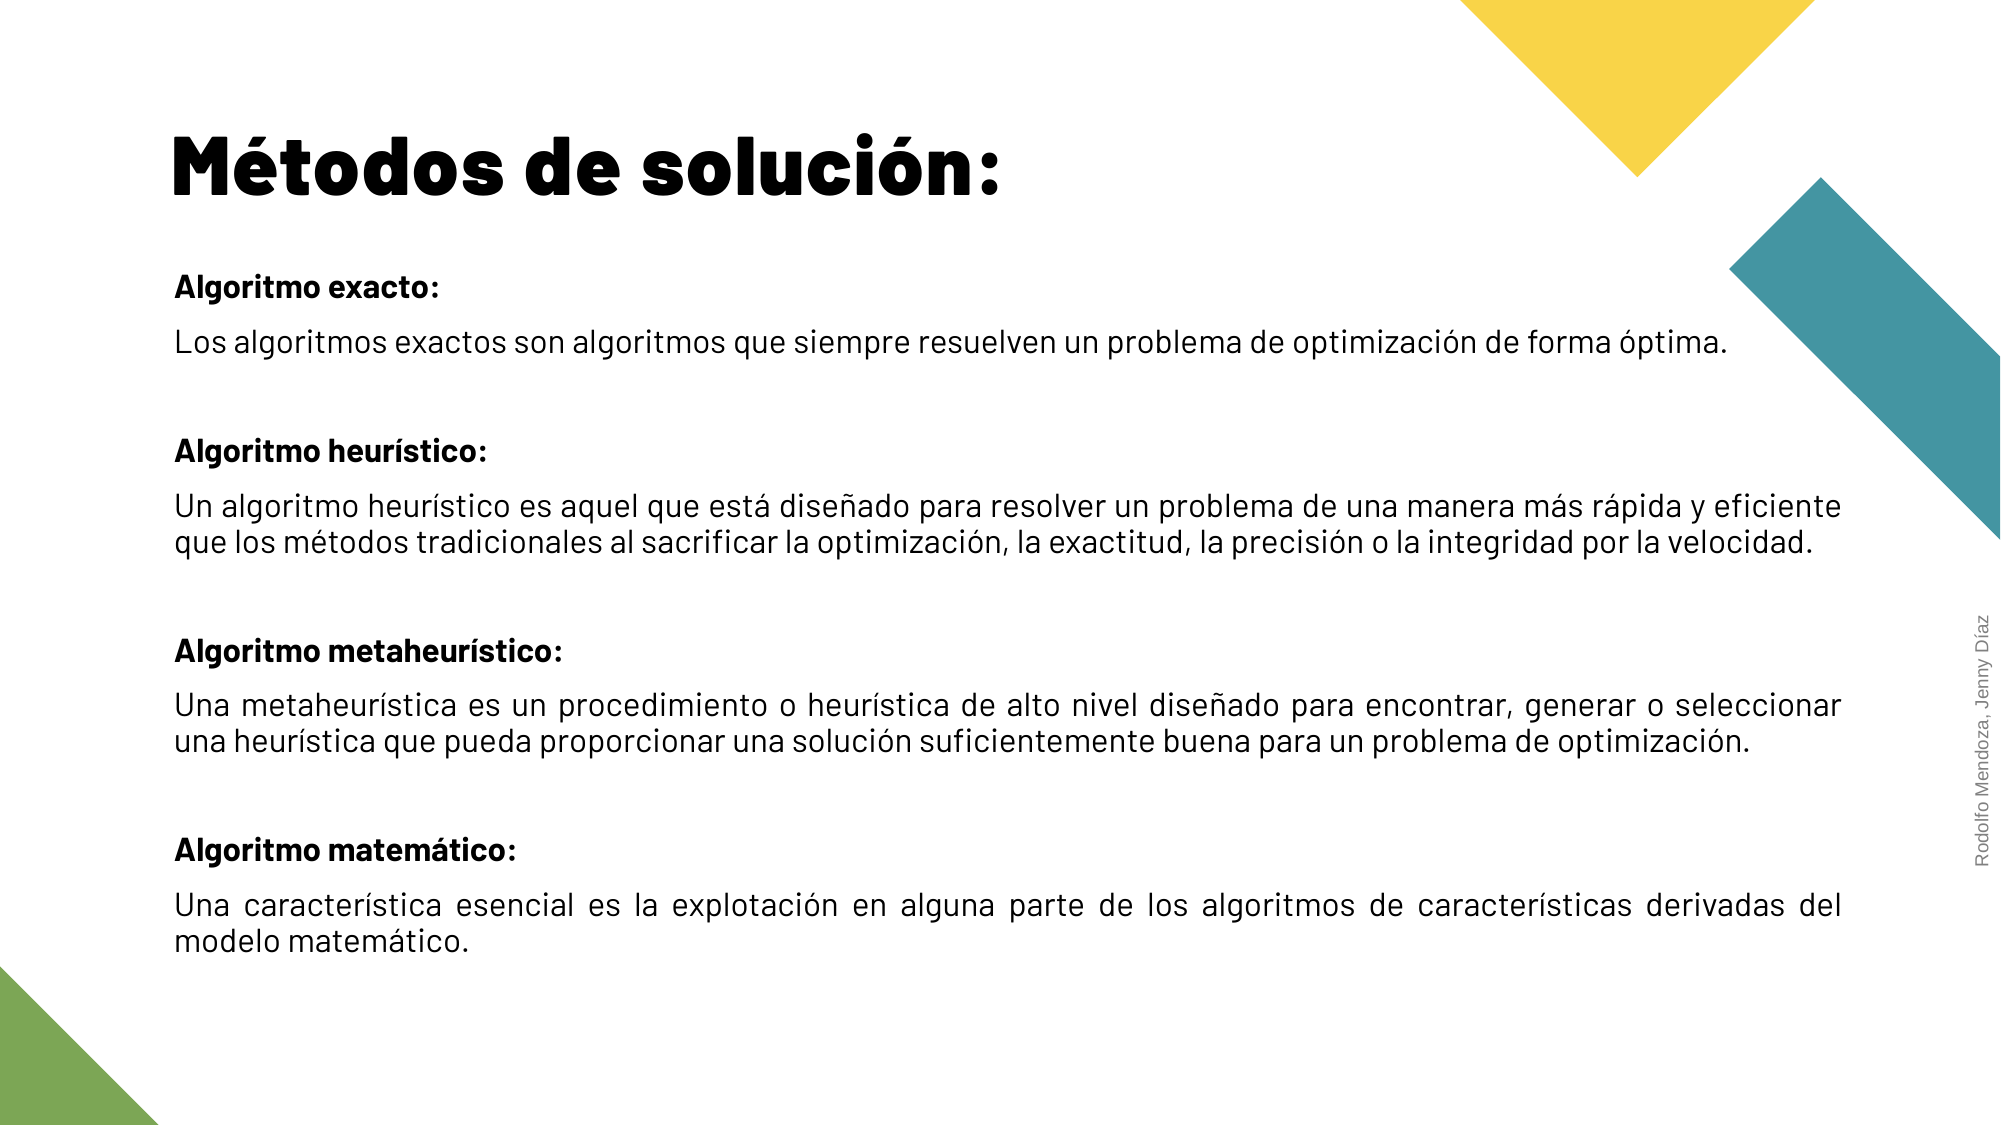

# Métodos de solución:
Algoritmo exacto:
Los algoritmos exactos son algoritmos que siempre resuelven un problema de optimización de forma óptima.

Algoritmo heurístico:
Un algoritmo heurístico es aquel que está diseñado para resolver un problema de una manera más rápida y eficiente que los métodos tradicionales al sacrificar la optimización, la exactitud, la precisión o la integridad por la velocidad.

Algoritmo metaheurístico:
Una metaheurística es un procedimiento o heurística de alto nivel diseñado para encontrar, generar o seleccionar una heurística que pueda proporcionar una solución suficientemente buena para un problema de optimización.

Algoritmo matemático:
Una característica esencial es la explotación en alguna parte de los algoritmos de características derivadas del modelo matemático.